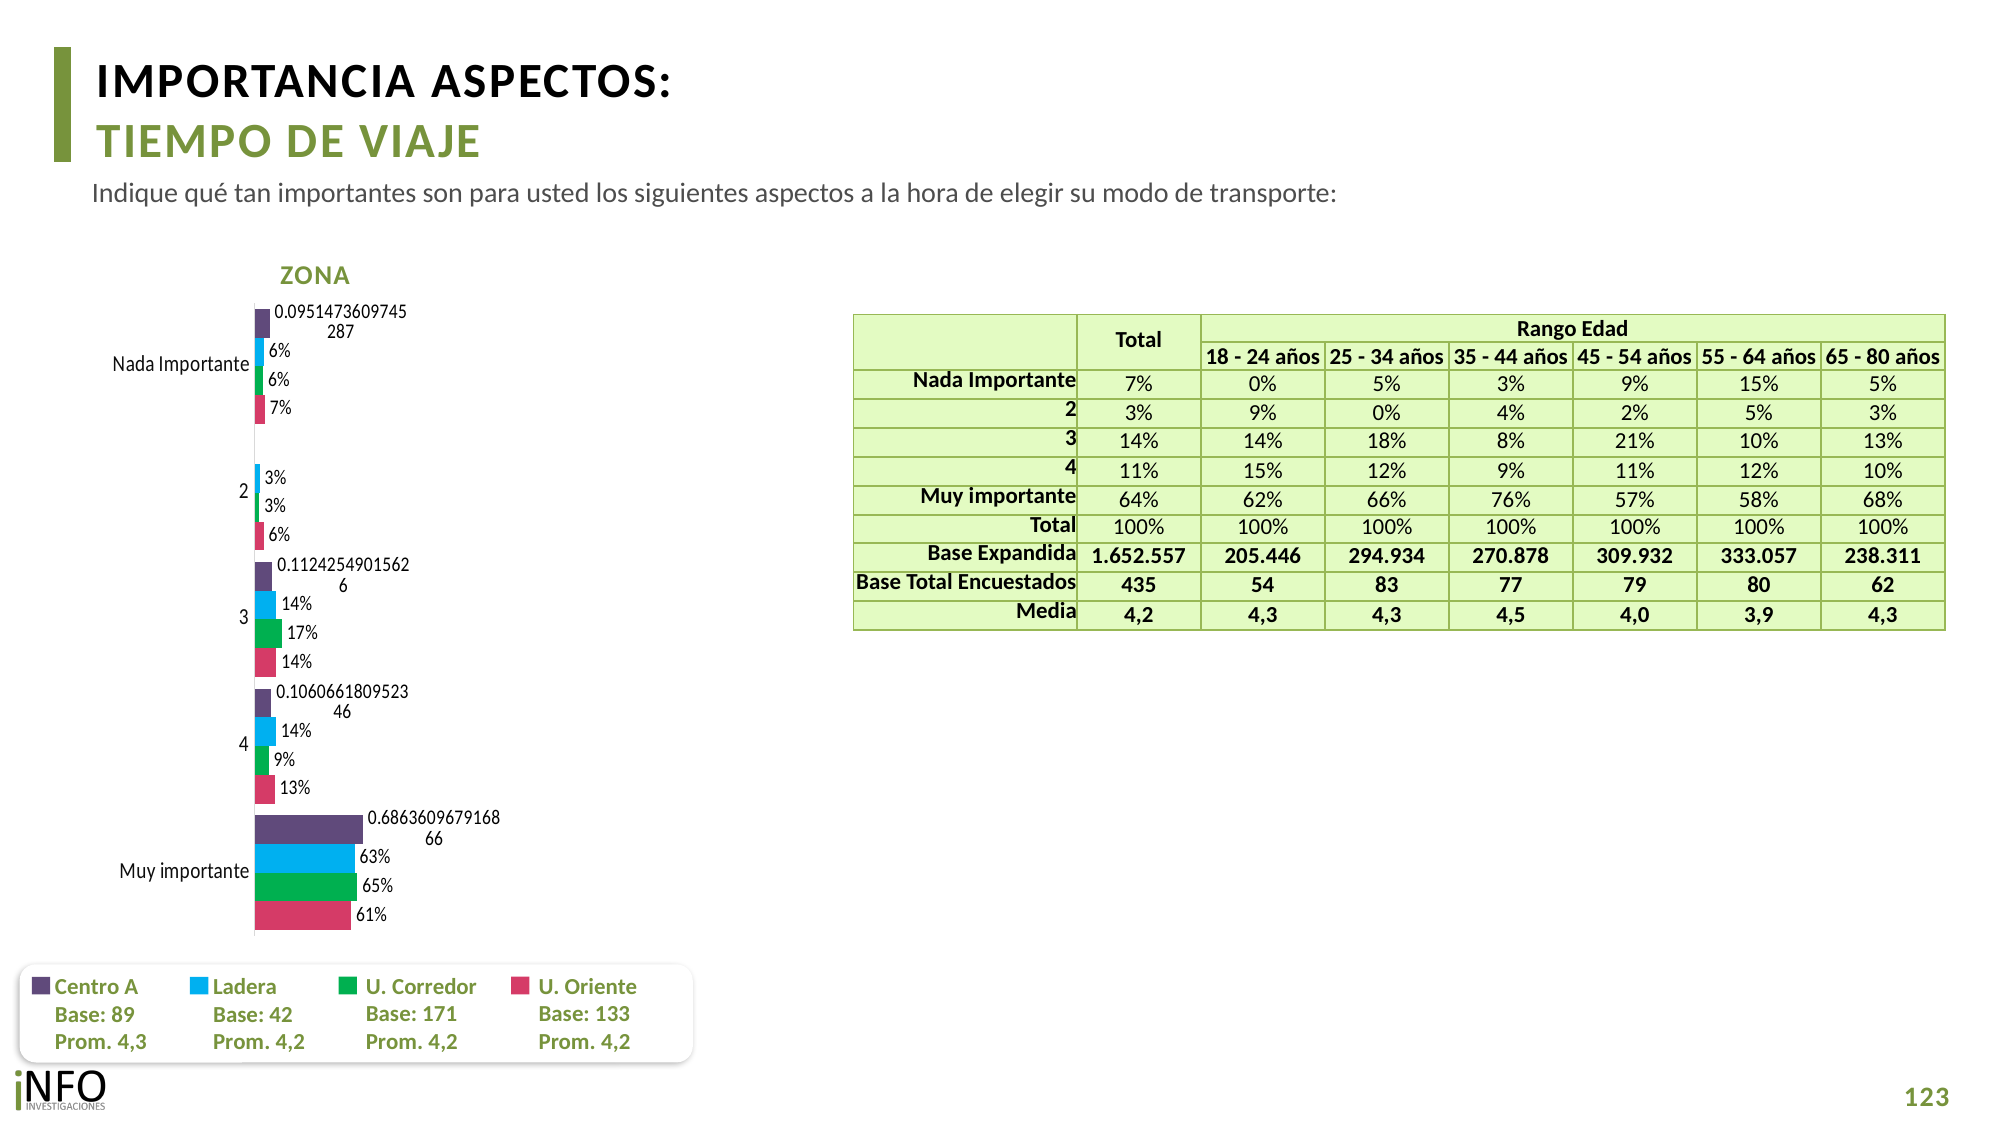

IMPORTANCIA ASPECTOS:
TIEMPO DE VIAJE

Indique qué tan importantes son para usted los siguientes aspectos a la hora de elegir su modo de transporte:
ZONA

### Chart

| Category | CA | L | UC | UO |
|---|---|---|---|---|
| Nada Importante | 0.09514736097452874 | 0.06006435107135649 | 0.05511691794843777 | 0.06519033847627871 |
| 2 | None | 0.033067608743926176 | 0.0313836935205578 | 0.057332210336707205 |
| 3 | 0.1124254901562601 | 0.13815086720183417 | 0.17384208656870623 | 0.1388744971753399 |
| 4 | 0.1060661809523464 | 0.13517288091678223 | 0.08871154727606663 | 0.1268732318161359 |
| Muy importante | 0.6863609679168661 | 0.6335442920661015 | 0.6509457546862326 | 0.6117297221955404 |
|  | Total | Rango Edad |  |  |  |  |  |
| --- | --- | --- | --- | --- | --- | --- | --- |
|  |  | 18 - 24 años | 25 - 34 años | 35 - 44 años | 45 - 54 años | 55 - 64 años | 65 - 80 años |
| Nada Importante | 7% | 0% | 5% | 3% | 9% | 15% | 5% |
| 2 | 3% | 9% | 0% | 4% | 2% | 5% | 3% |
| 3 | 14% | 14% | 18% | 8% | 21% | 10% | 13% |
| 4 | 11% | 15% | 12% | 9% | 11% | 12% | 10% |
| Muy importante | 64% | 62% | 66% | 76% | 57% | 58% | 68% |
| Total | 100% | 100% | 100% | 100% | 100% | 100% | 100% |
| Base Expandida | 1.652.557 | 205.446 | 294.934 | 270.878 | 309.932 | 333.057 | 238.311 |
| Base Total Encuestados | 435 | 54 | 83 | 77 | 79 | 80 | 62 |
| Media | 4,2 | 4,3 | 4,3 | 4,5 | 4,0 | 3,9 | 4,3 |
U. Corredor
Base: 171
Prom. 4,2
U. Oriente
Base: 133
Prom. 4,2

Centro A
Base: 89
Prom. 4,3
Ladera
Base: 42
Prom. 4,2

123